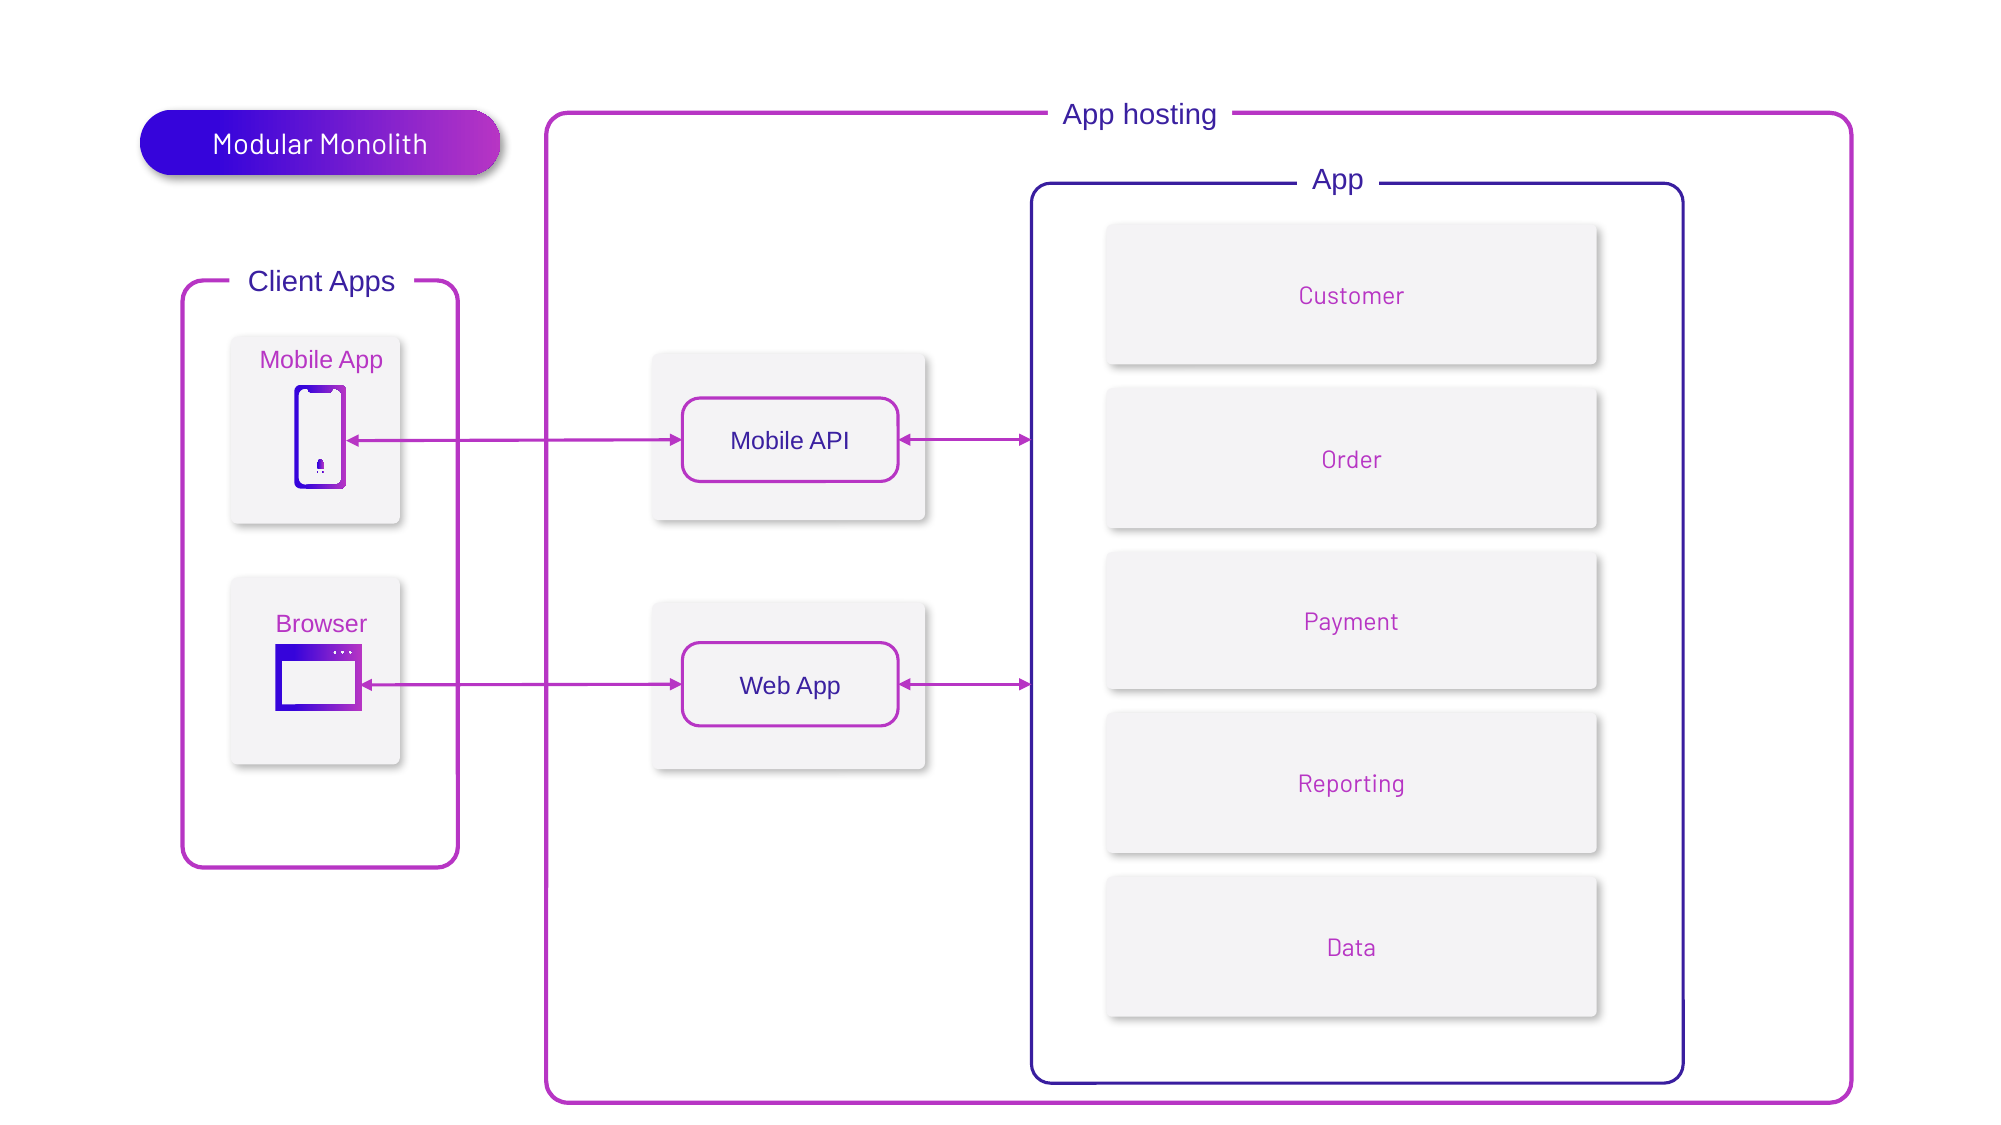

App hosting
Modular Monolith

App

Customer
Client Apps

Mobile App

Order
Mobile API
Payment

Browser

Web App

Reporting
Data